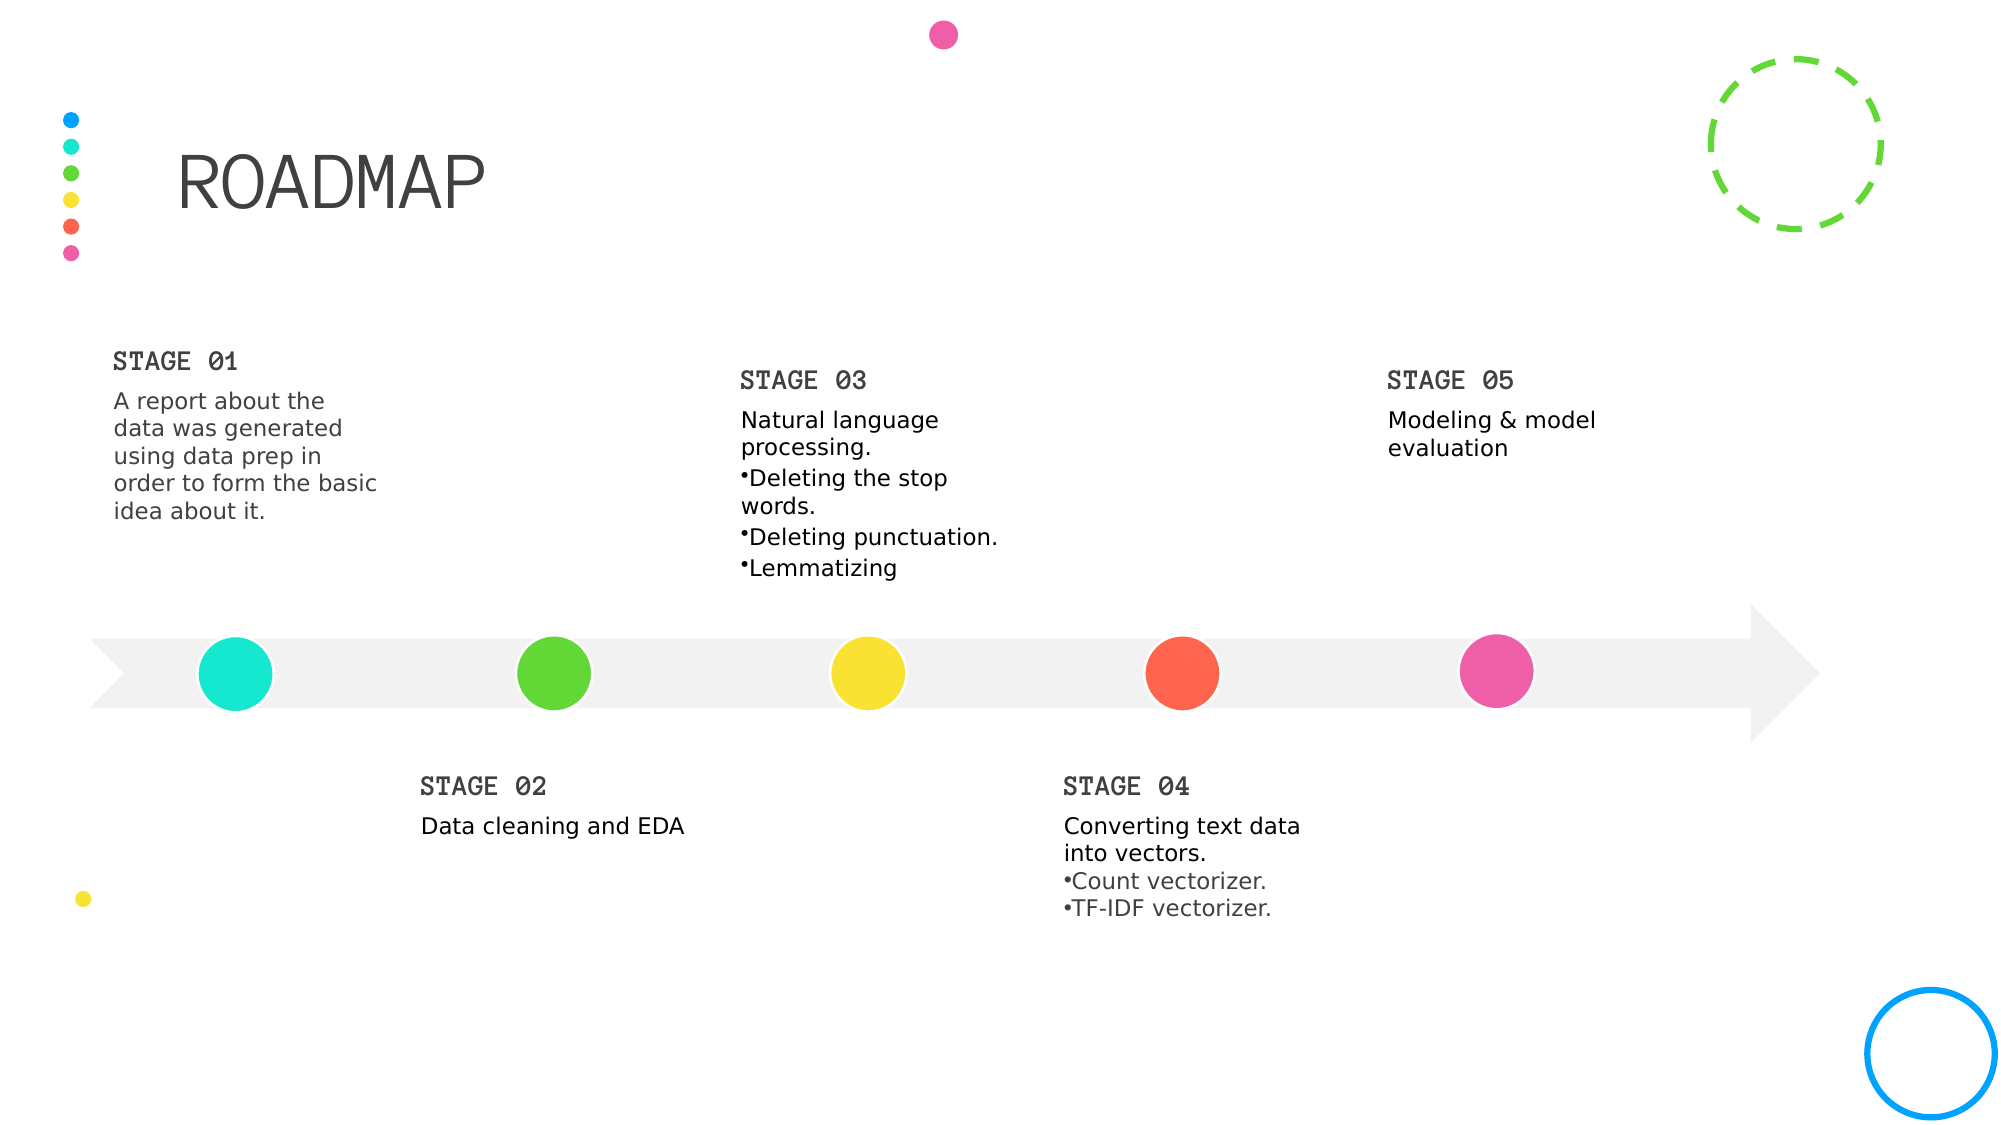

# Roadmap
STAGE 01
A report about the data was generated using data prep in order to form the basic idea about it.
STAGE 02
Data cleaning and EDA
STAGE 03
Natural language processing.
Deleting the stop words.
Deleting punctuation.
Lemmatizing
STAGE 04
Converting text data into vectors.
Count vectorizer.
TF-IDF vectorizer.
STAGE 05
Modeling & model evaluation